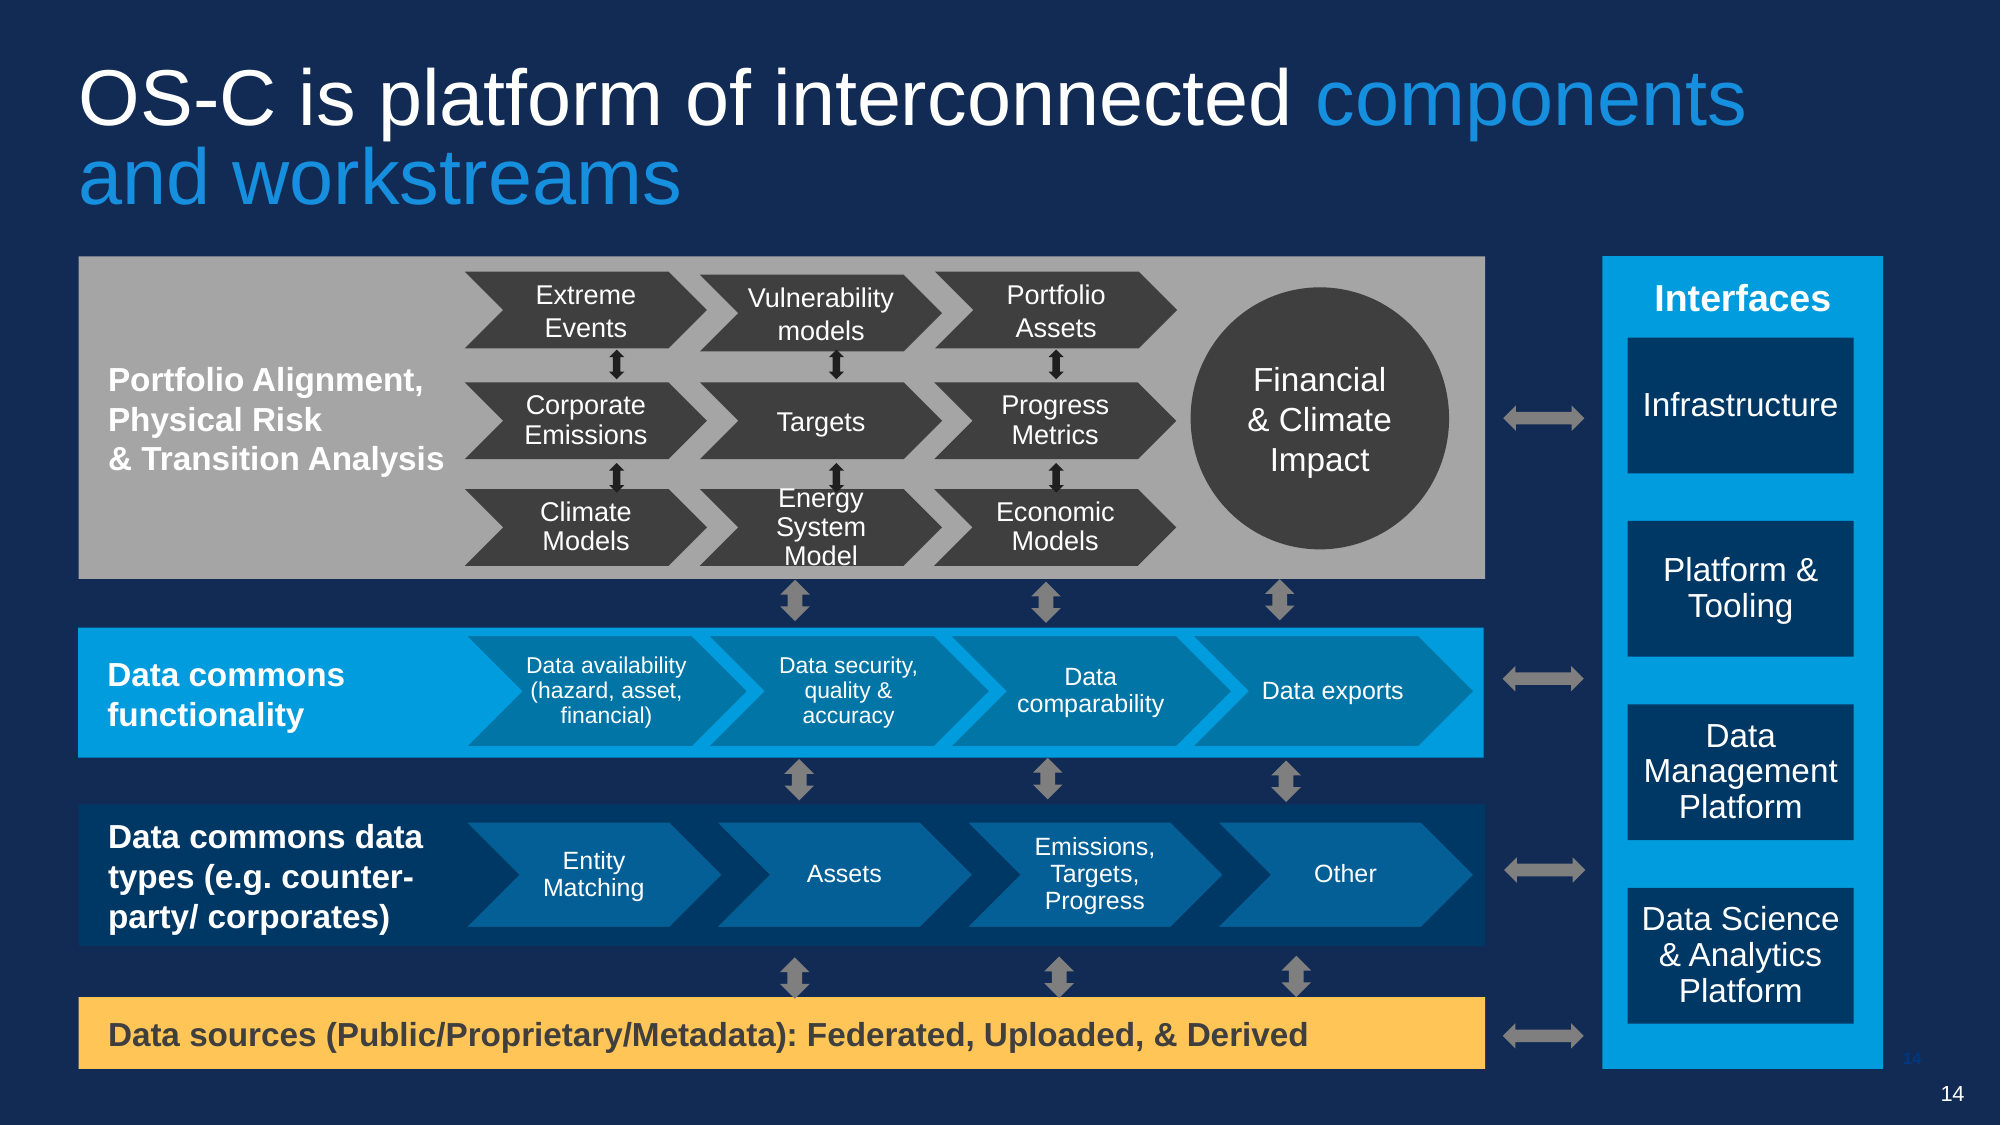

# OS-C is platform of interconnected components and workstreams
Interfaces
Portfolio Alignment,
Physical Risk
& Transition Analysis
Extreme Events
Portfolio Assets
Vulnerability models
Financial & Climate Impact
Infrastructure

Corporate Emissions
Targets
Progress Metrics

Climate Models
Energy System Model
Economic Models
Platform & Tooling

Data commons
functionality
Data availability (hazard, asset, financial)
Data security, quality & accuracy
Data comparability
Data exports

Data Management Platform

Data commons data types (e.g. counter-party/ corporates)
Entity Matching
Assets
Emissions, Targets, Progress
Other

Data Science & Analytics Platform

Data sources (Public/Proprietary/Metadata): Federated, Uploaded, & Derived
14
14